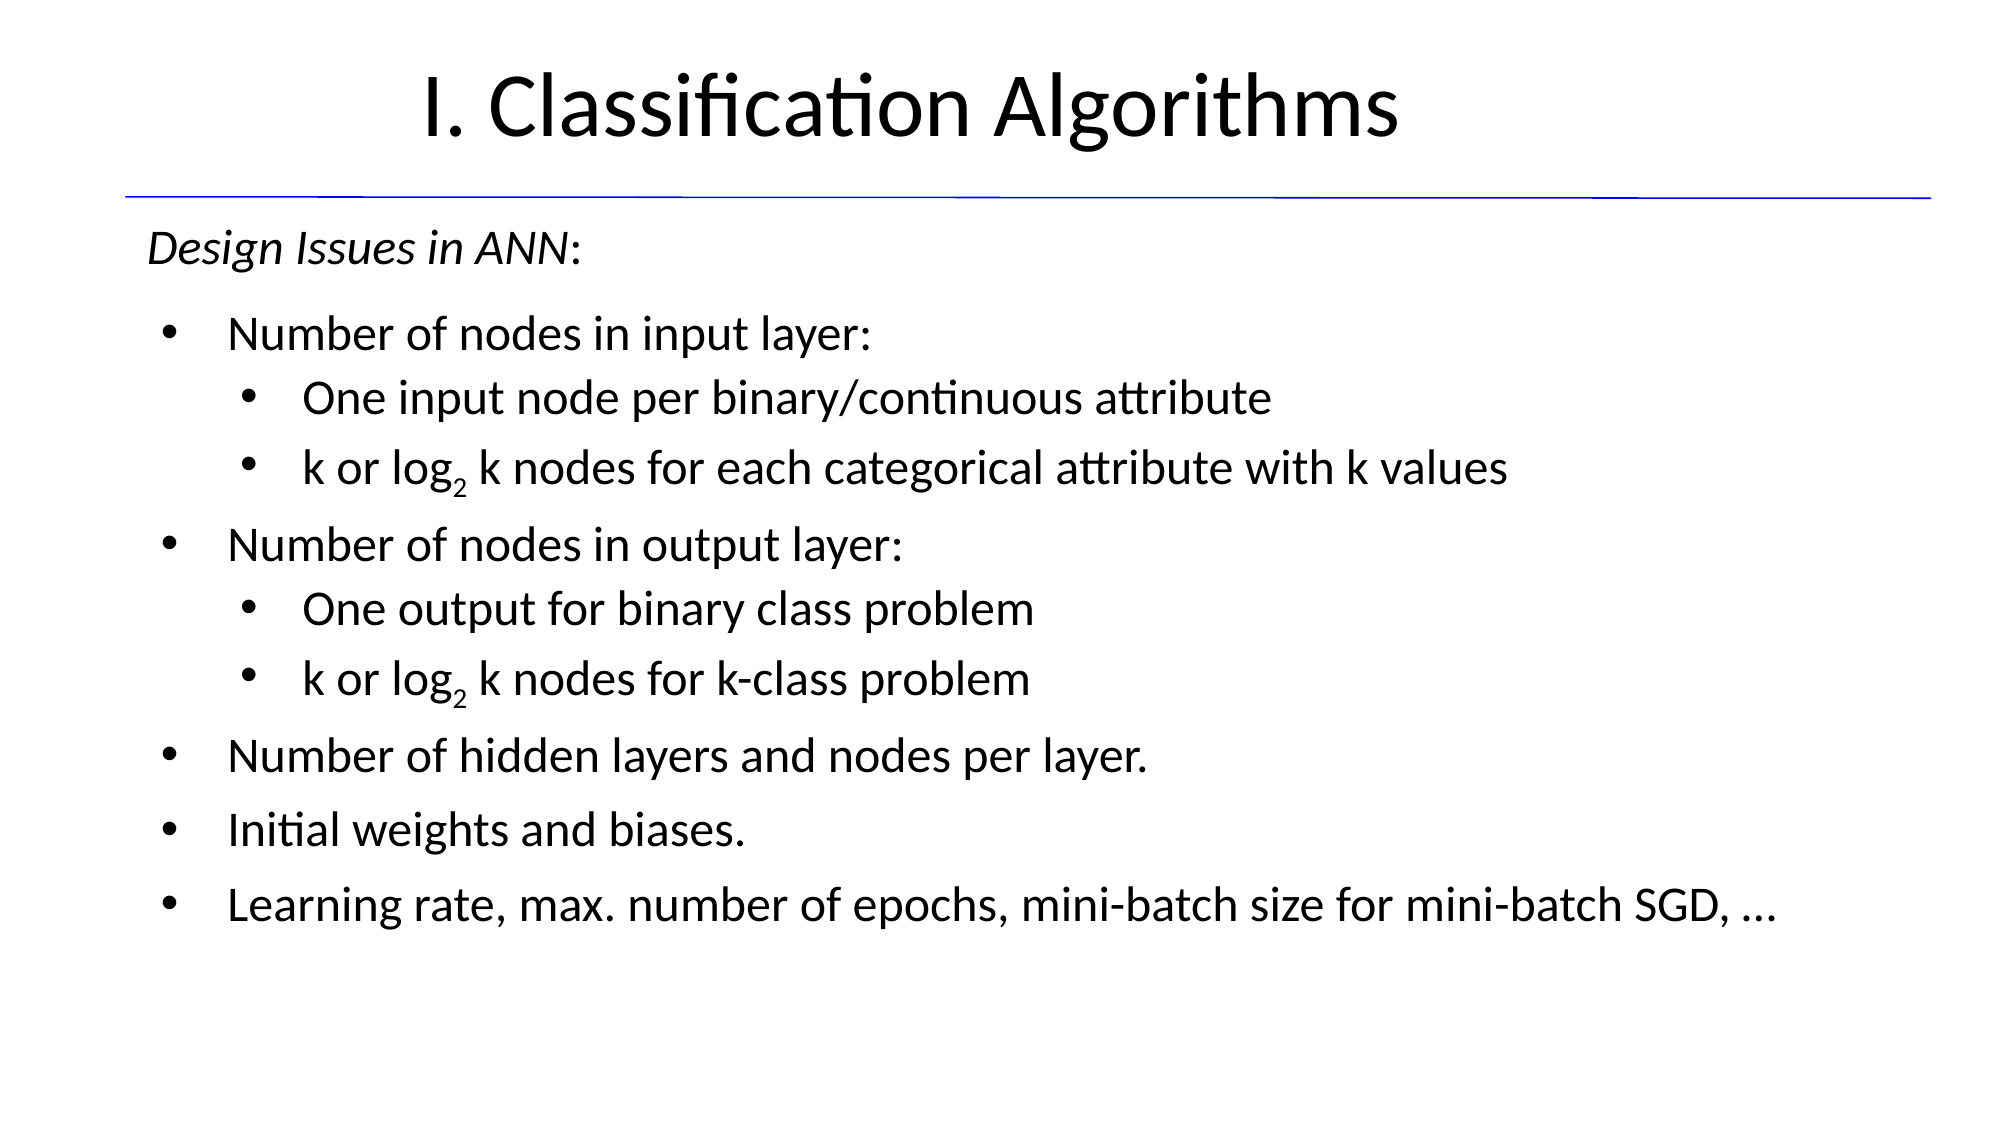

I. Classification Algorithms
# Design Issues in ANN:
Number of nodes in input layer:
One input node per binary/continuous attribute
k or log2 k nodes for each categorical attribute with k values
Number of nodes in output layer:
One output for binary class problem
k or log2 k nodes for k-class problem
Number of hidden layers and nodes per layer.
Initial weights and biases.
Learning rate, max. number of epochs, mini-batch size for mini-batch SGD, …